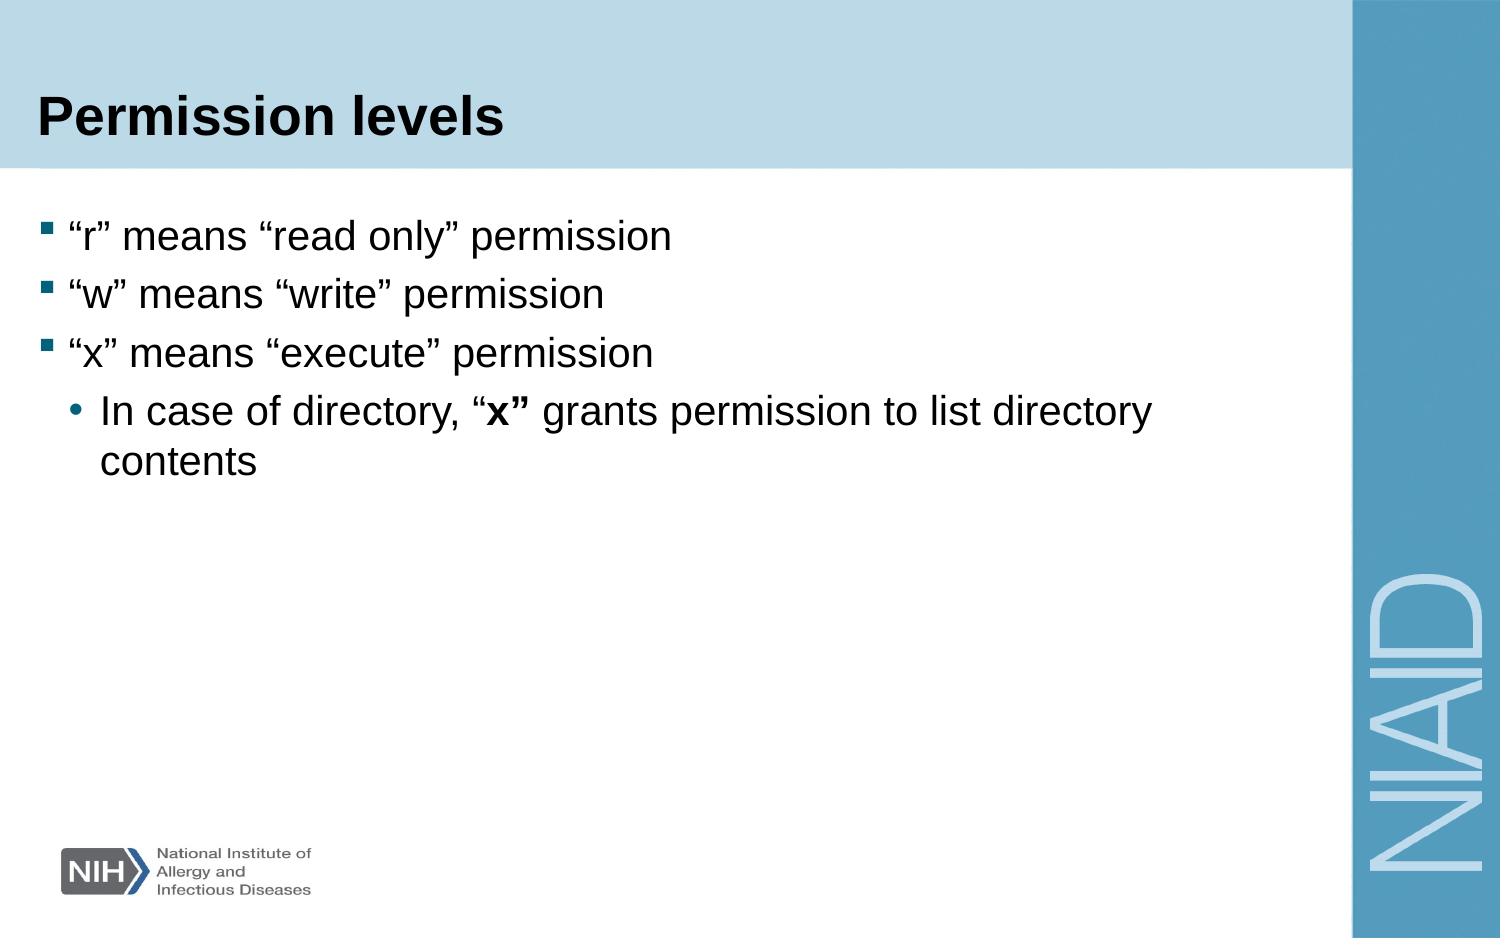

# Permission levels
“r” means “read only” permission
“w” means “write” permission
“x” means “execute” permission
In case of directory, “x” grants permission to list directory contents